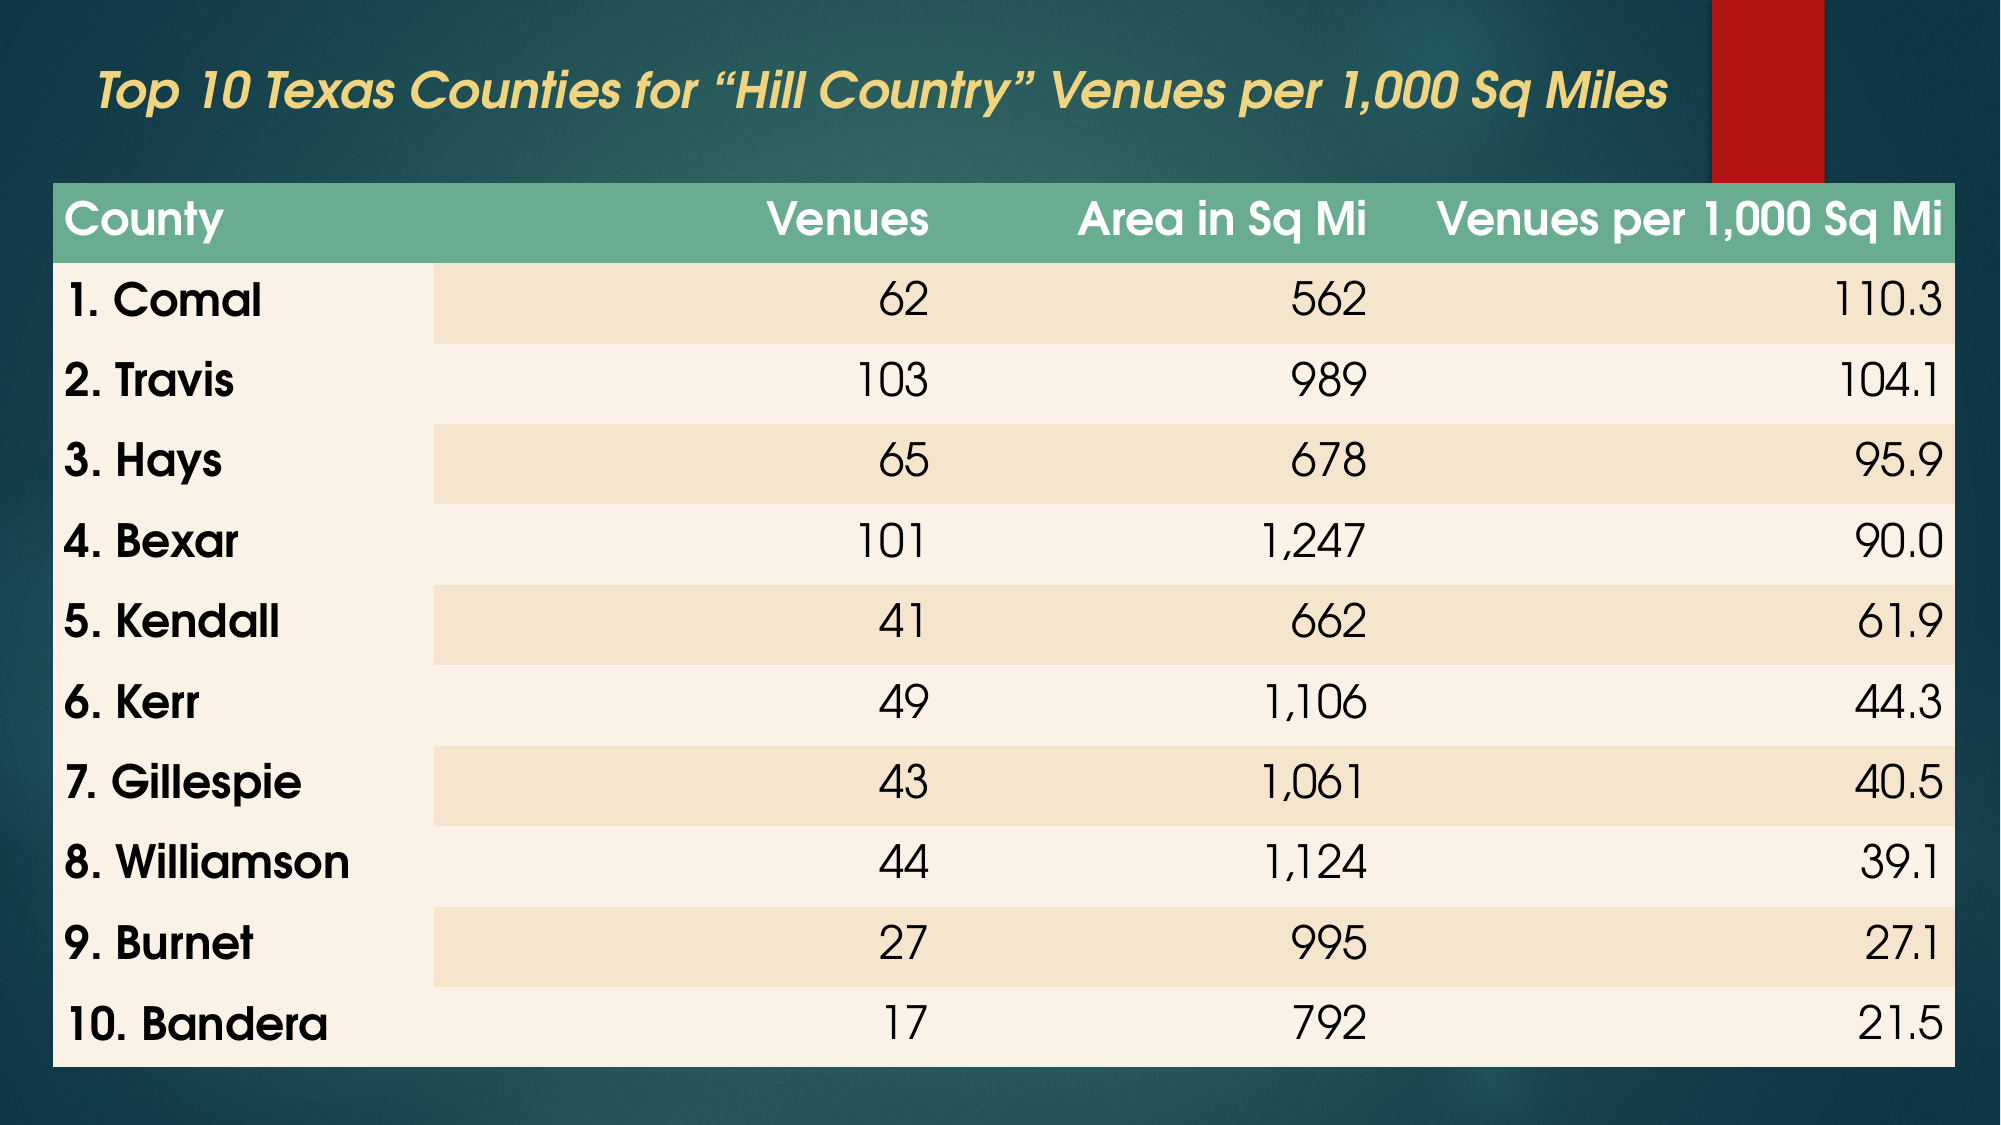

# Top 10 Texas Counties for “Hill Country” Venues per 1,000 Sq Miles
| County | Venues | Area in Sq Mi | Venues per 1,000 Sq Mi |
| --- | --- | --- | --- |
| 1. Comal | 62 | 562 | 110.3 |
| 2. Travis | 103 | 989 | 104.1 |
| 3. Hays | 65 | 678 | 95.9 |
| 4. Bexar | 101 | 1,247 | 90.0 |
| 5. Kendall | 41 | 662 | 61.9 |
| 6. Kerr | 49 | 1,106 | 44.3 |
| 7. Gillespie | 43 | 1,061 | 40.5 |
| 8. Williamson | 44 | 1,124 | 39.1 |
| 9. Burnet | 27 | 995 | 27.1 |
| 10. Bandera | 17 | 792 | 21.5 |